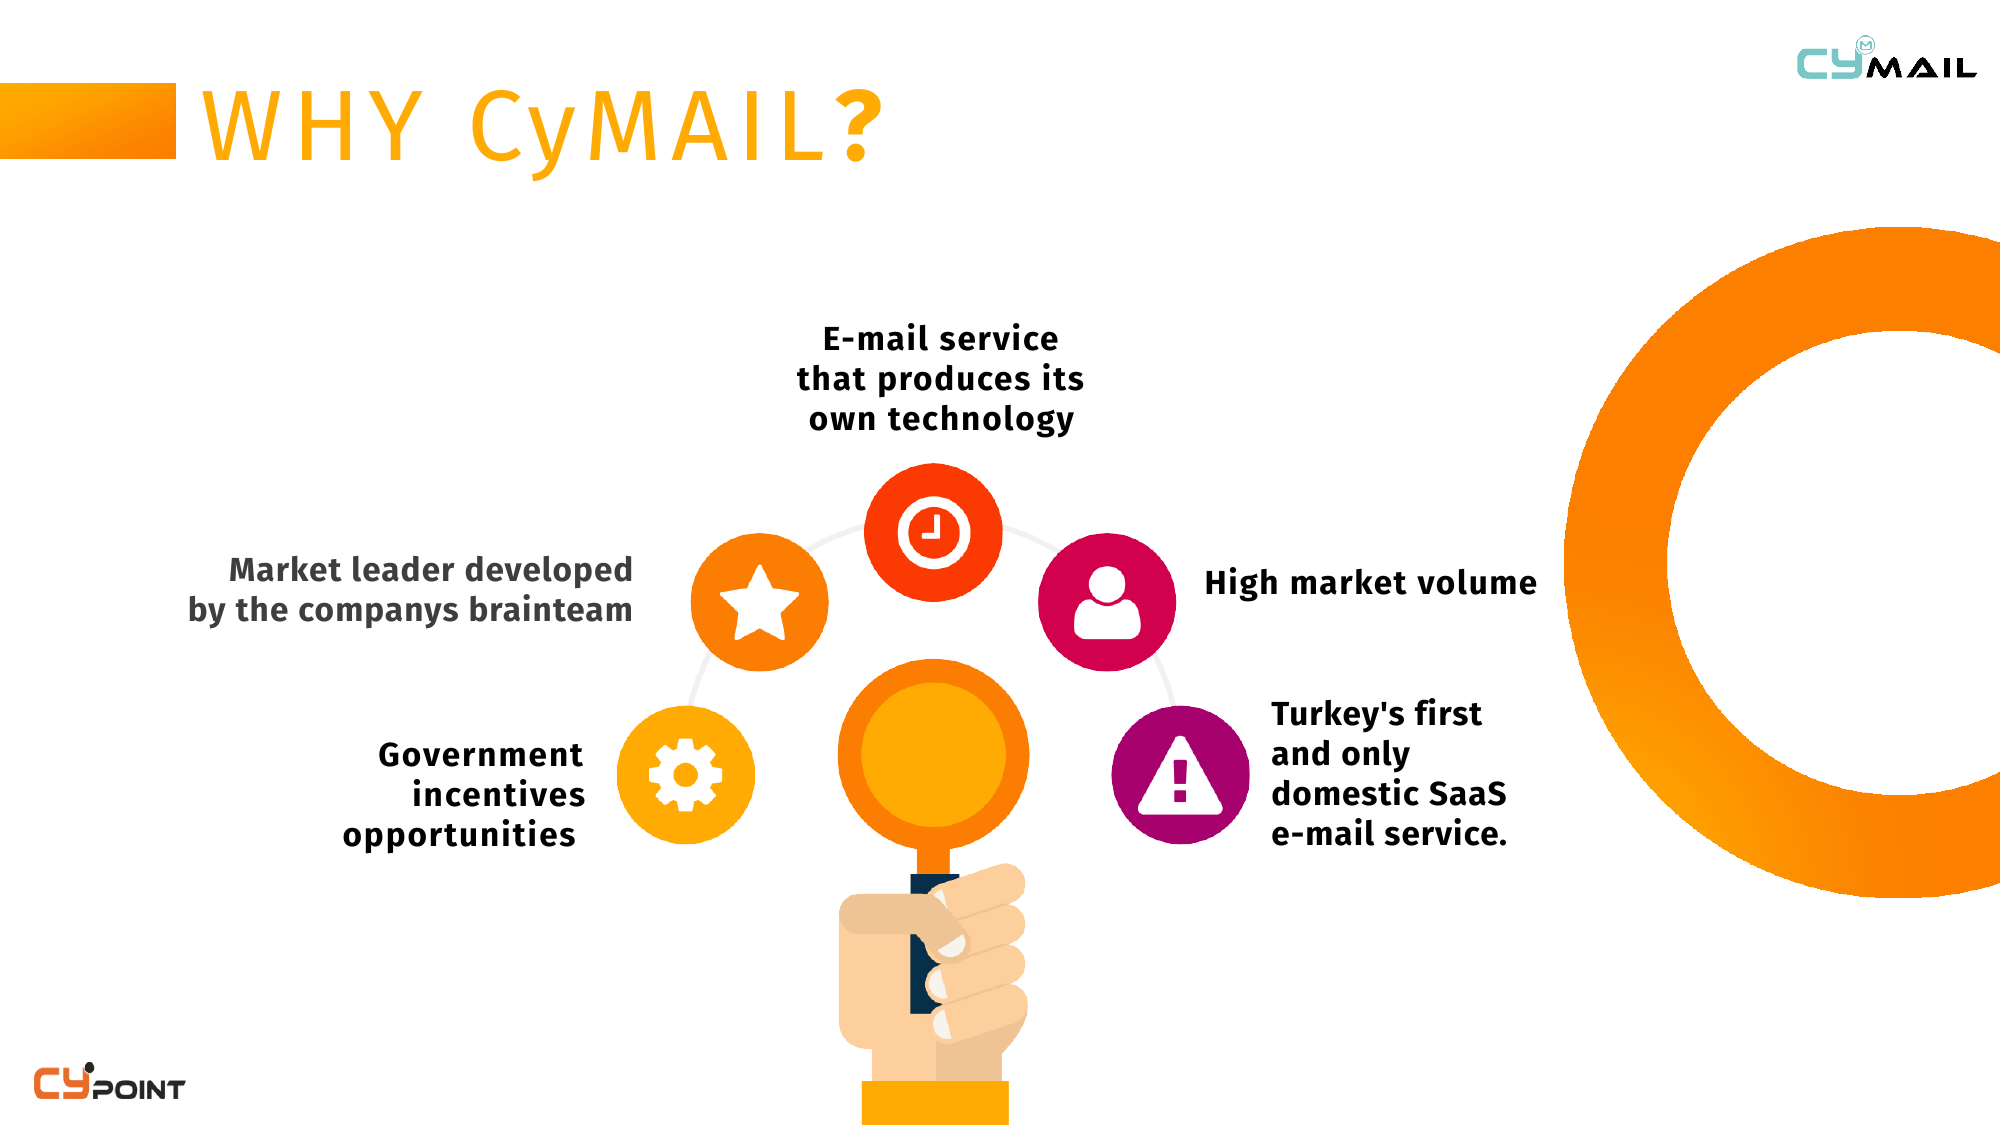

# WHY CyMAIL?

E-mail service that produces its own technology

Market leader developed by the companys brainteam
High market volume
Turkey's first and only domestic SaaS e-mail service.
Government incentives
opportunities